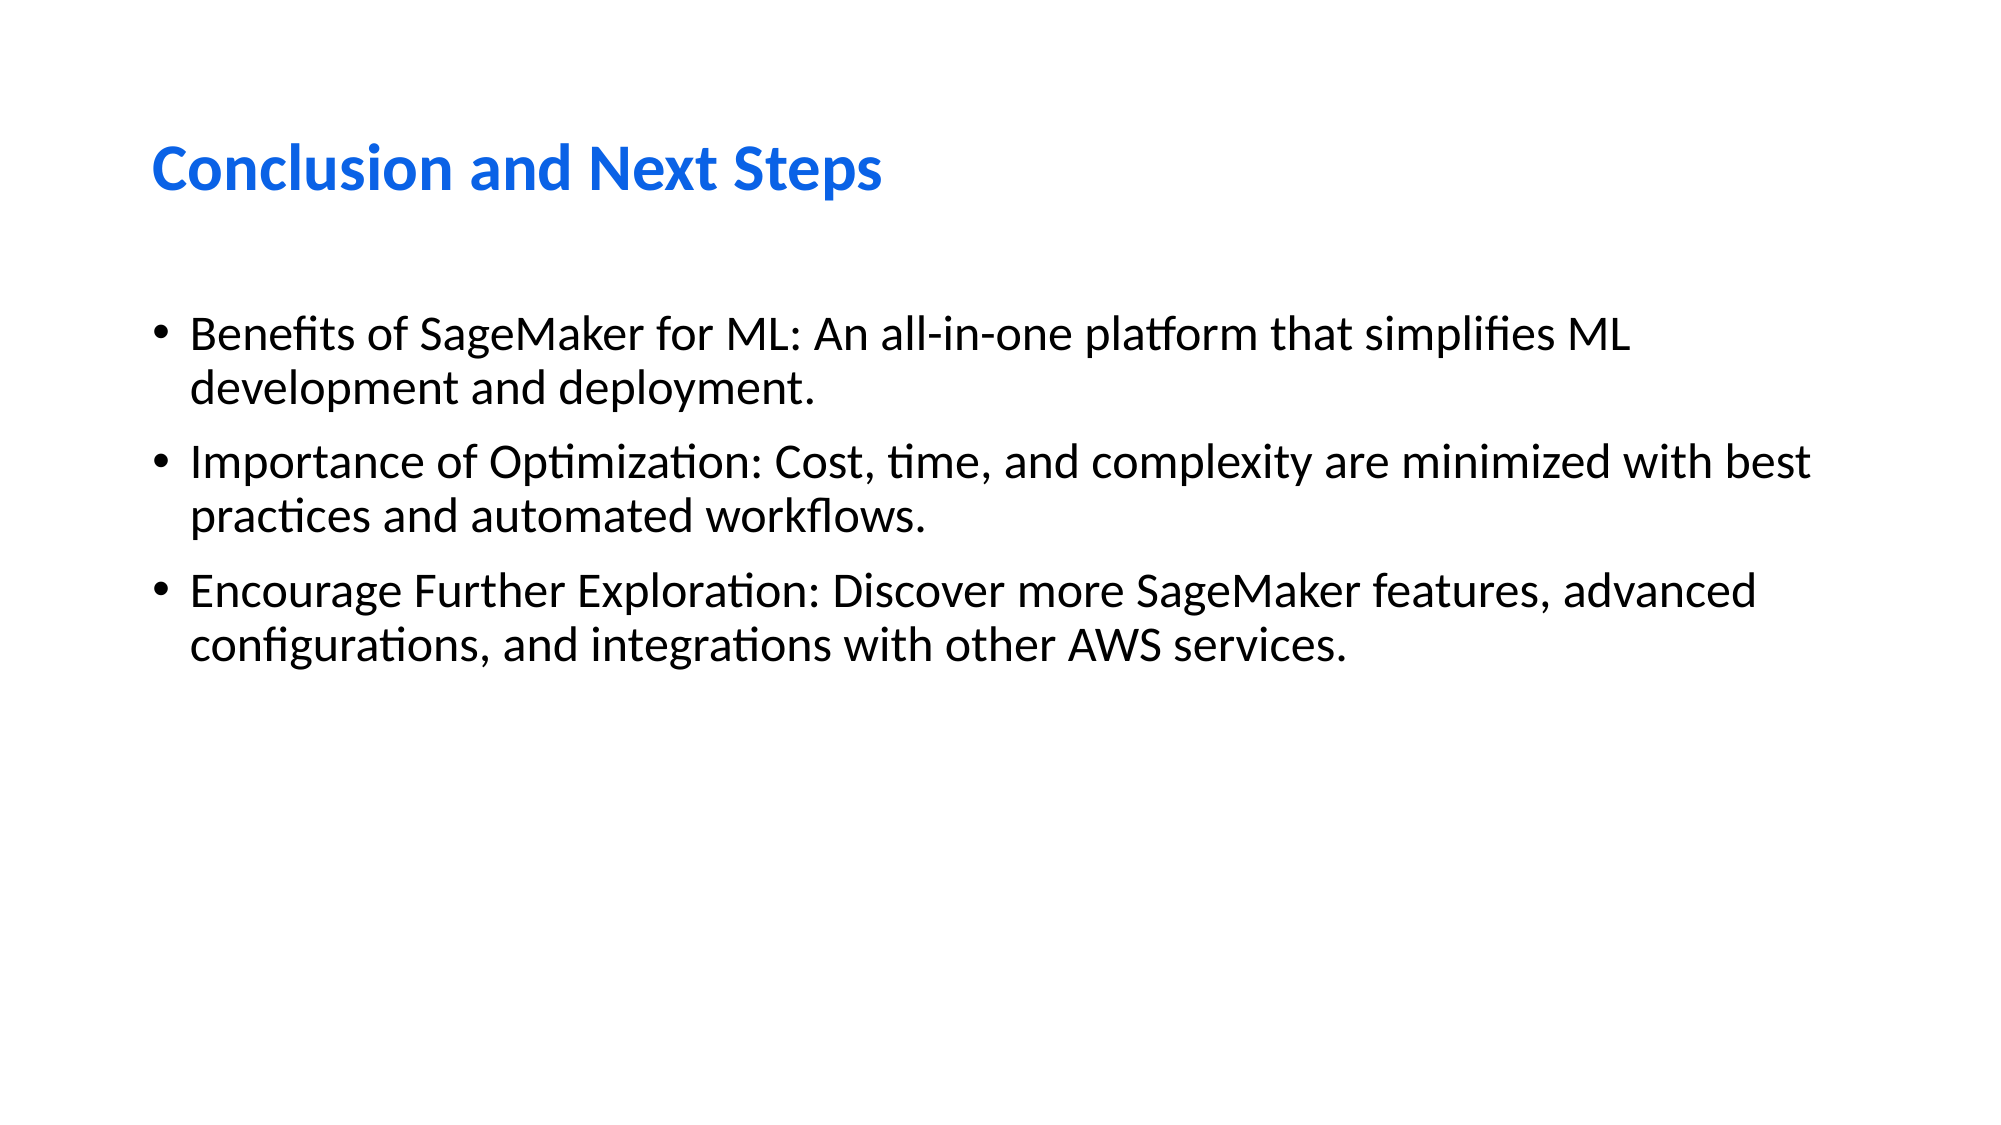

# Conclusion and Next Steps
Benefits of SageMaker for ML: An all-in-one platform that simplifies ML development and deployment.
Importance of Optimization: Cost, time, and complexity are minimized with best practices and automated workflows.
Encourage Further Exploration: Discover more SageMaker features, advanced configurations, and integrations with other AWS services.